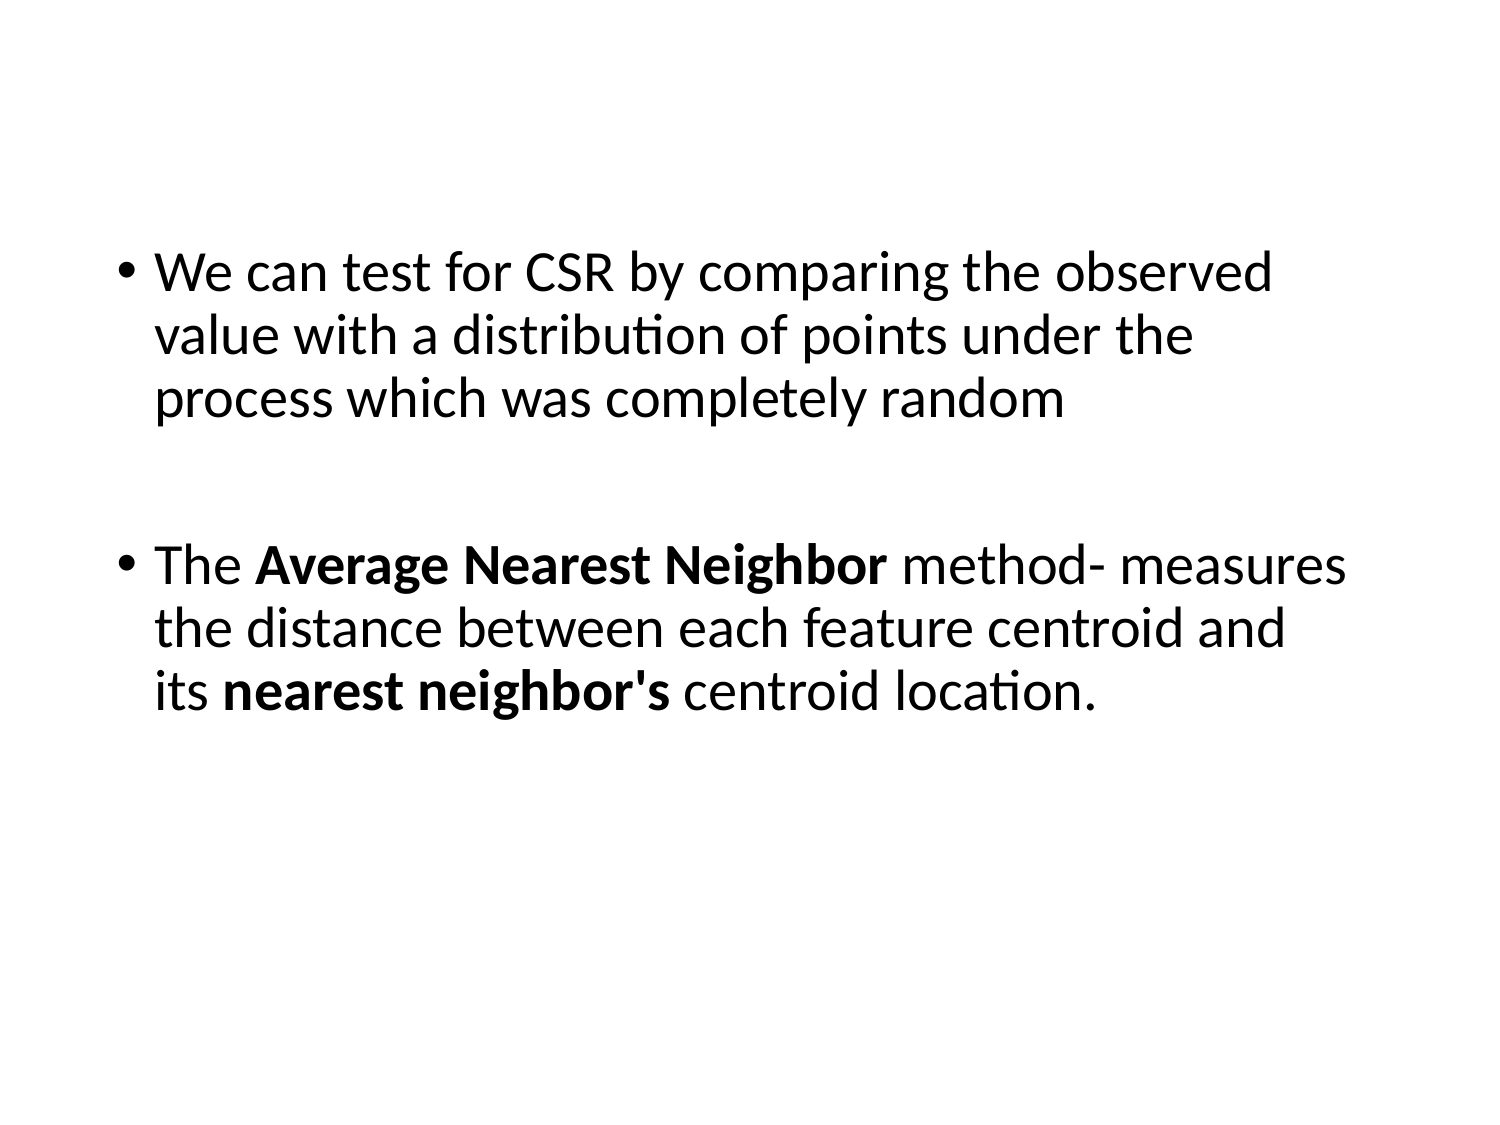

We can test for CSR by comparing the observed value with a distribution of points under the process which was completely random

The Average Nearest Neighbor method- measures the distance between each feature centroid and its nearest neighbor's centroid location.